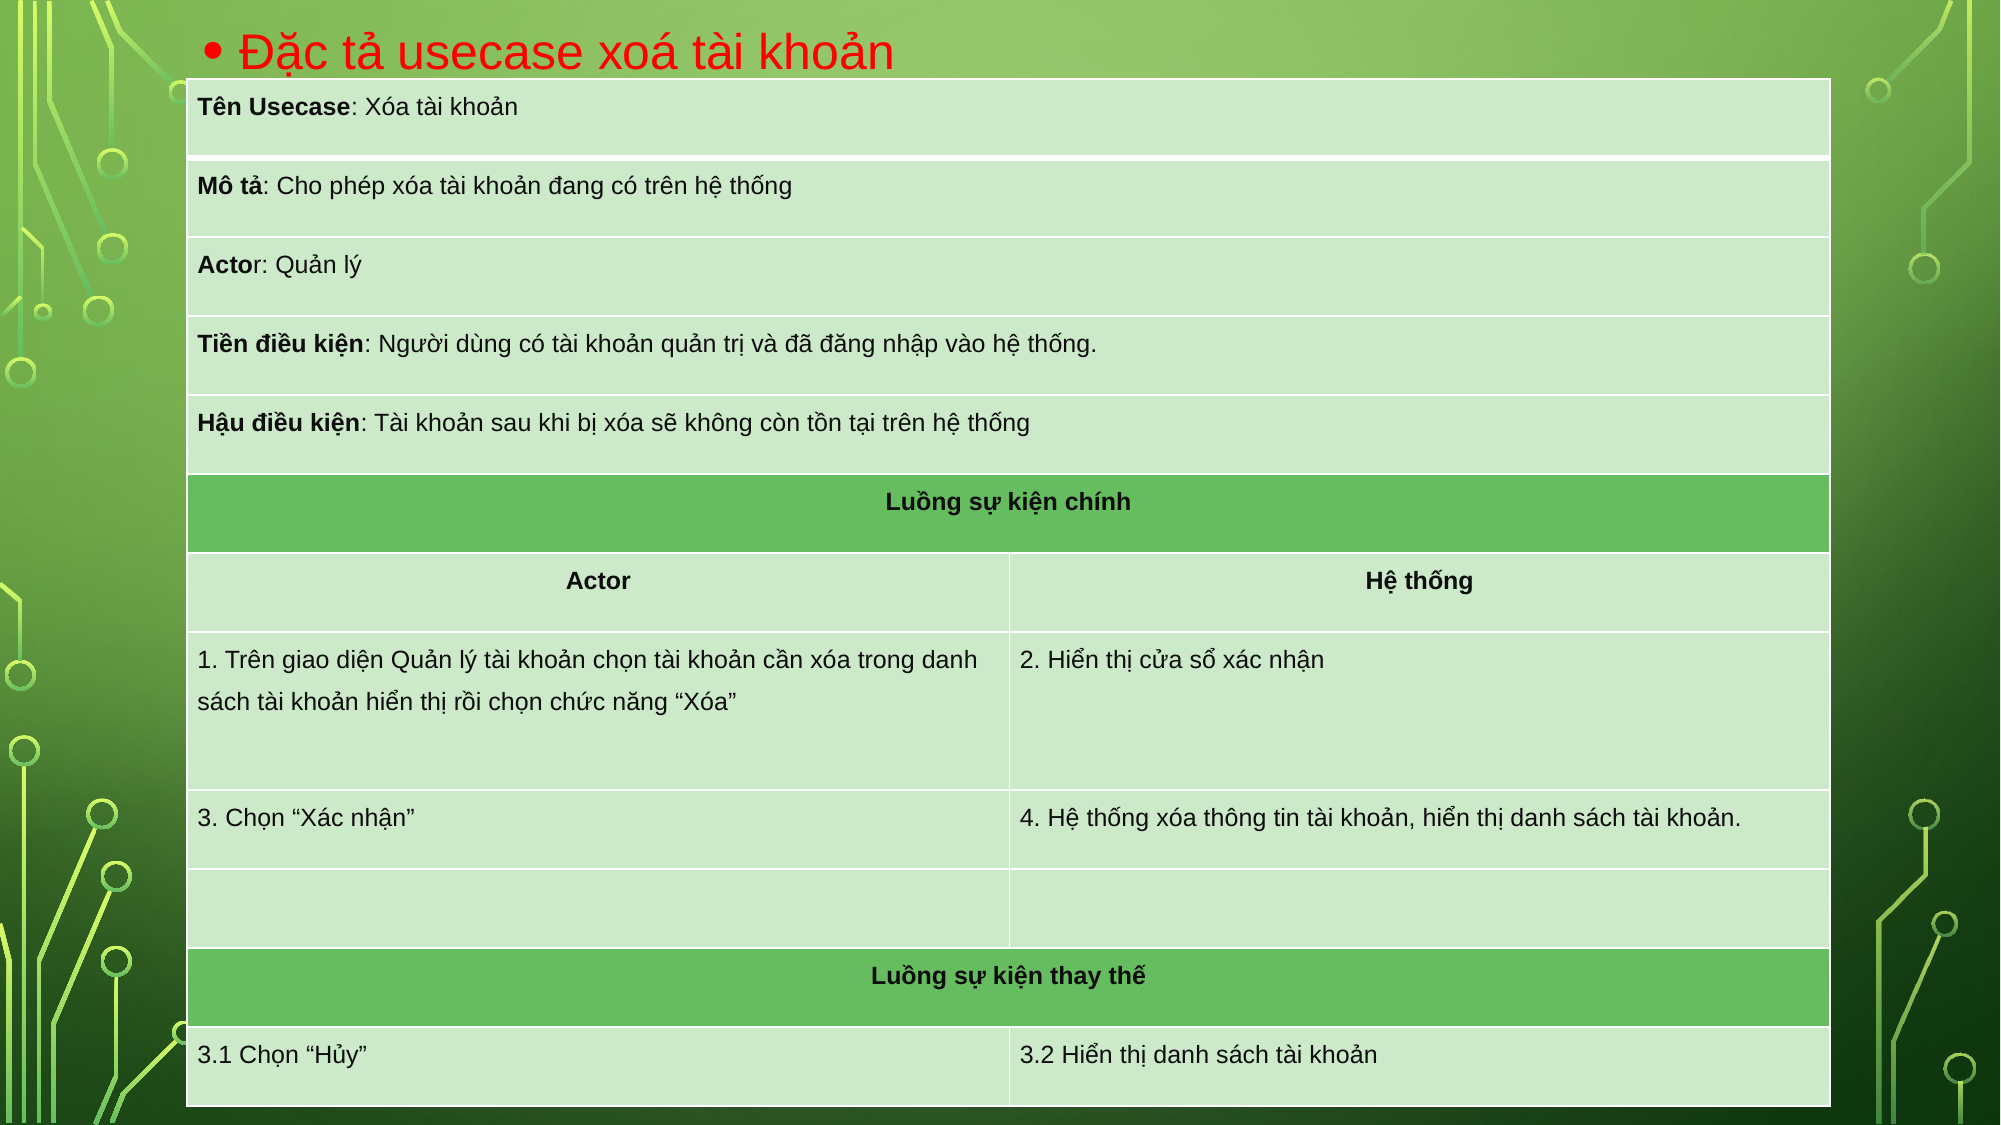

Đặc tả usecase xoá tài khoản
| Tên Usecase: Xóa tài khoản |  |
| --- | --- |
| Mô tả: Cho phép xóa tài khoản đang có trên hệ thống |  |
| Actor: Quản lý |  |
| Tiền điều kiện: Người dùng có tài khoản quản trị và đã đăng nhập vào hệ thống. |  |
| Hậu điều kiện: Tài khoản sau khi bị xóa sẽ không còn tồn tại trên hệ thống |  |
| Luồng sự kiện chính |  |
| Actor | Hệ thống |
| 1. Trên giao diện Quản lý tài khoản chọn tài khoản cần xóa trong danh sách tài khoản hiển thị rồi chọn chức năng “Xóa” | 2. Hiển thị cửa sổ xác nhận |
| 3. Chọn “Xác nhận” | 4. Hệ thống xóa thông tin tài khoản, hiển thị danh sách tài khoản. |
|  |  |
| Luồng sự kiện thay thế |  |
| 3.1 Chọn “Hủy” | 3.2 Hiển thị danh sách tài khoản |
#